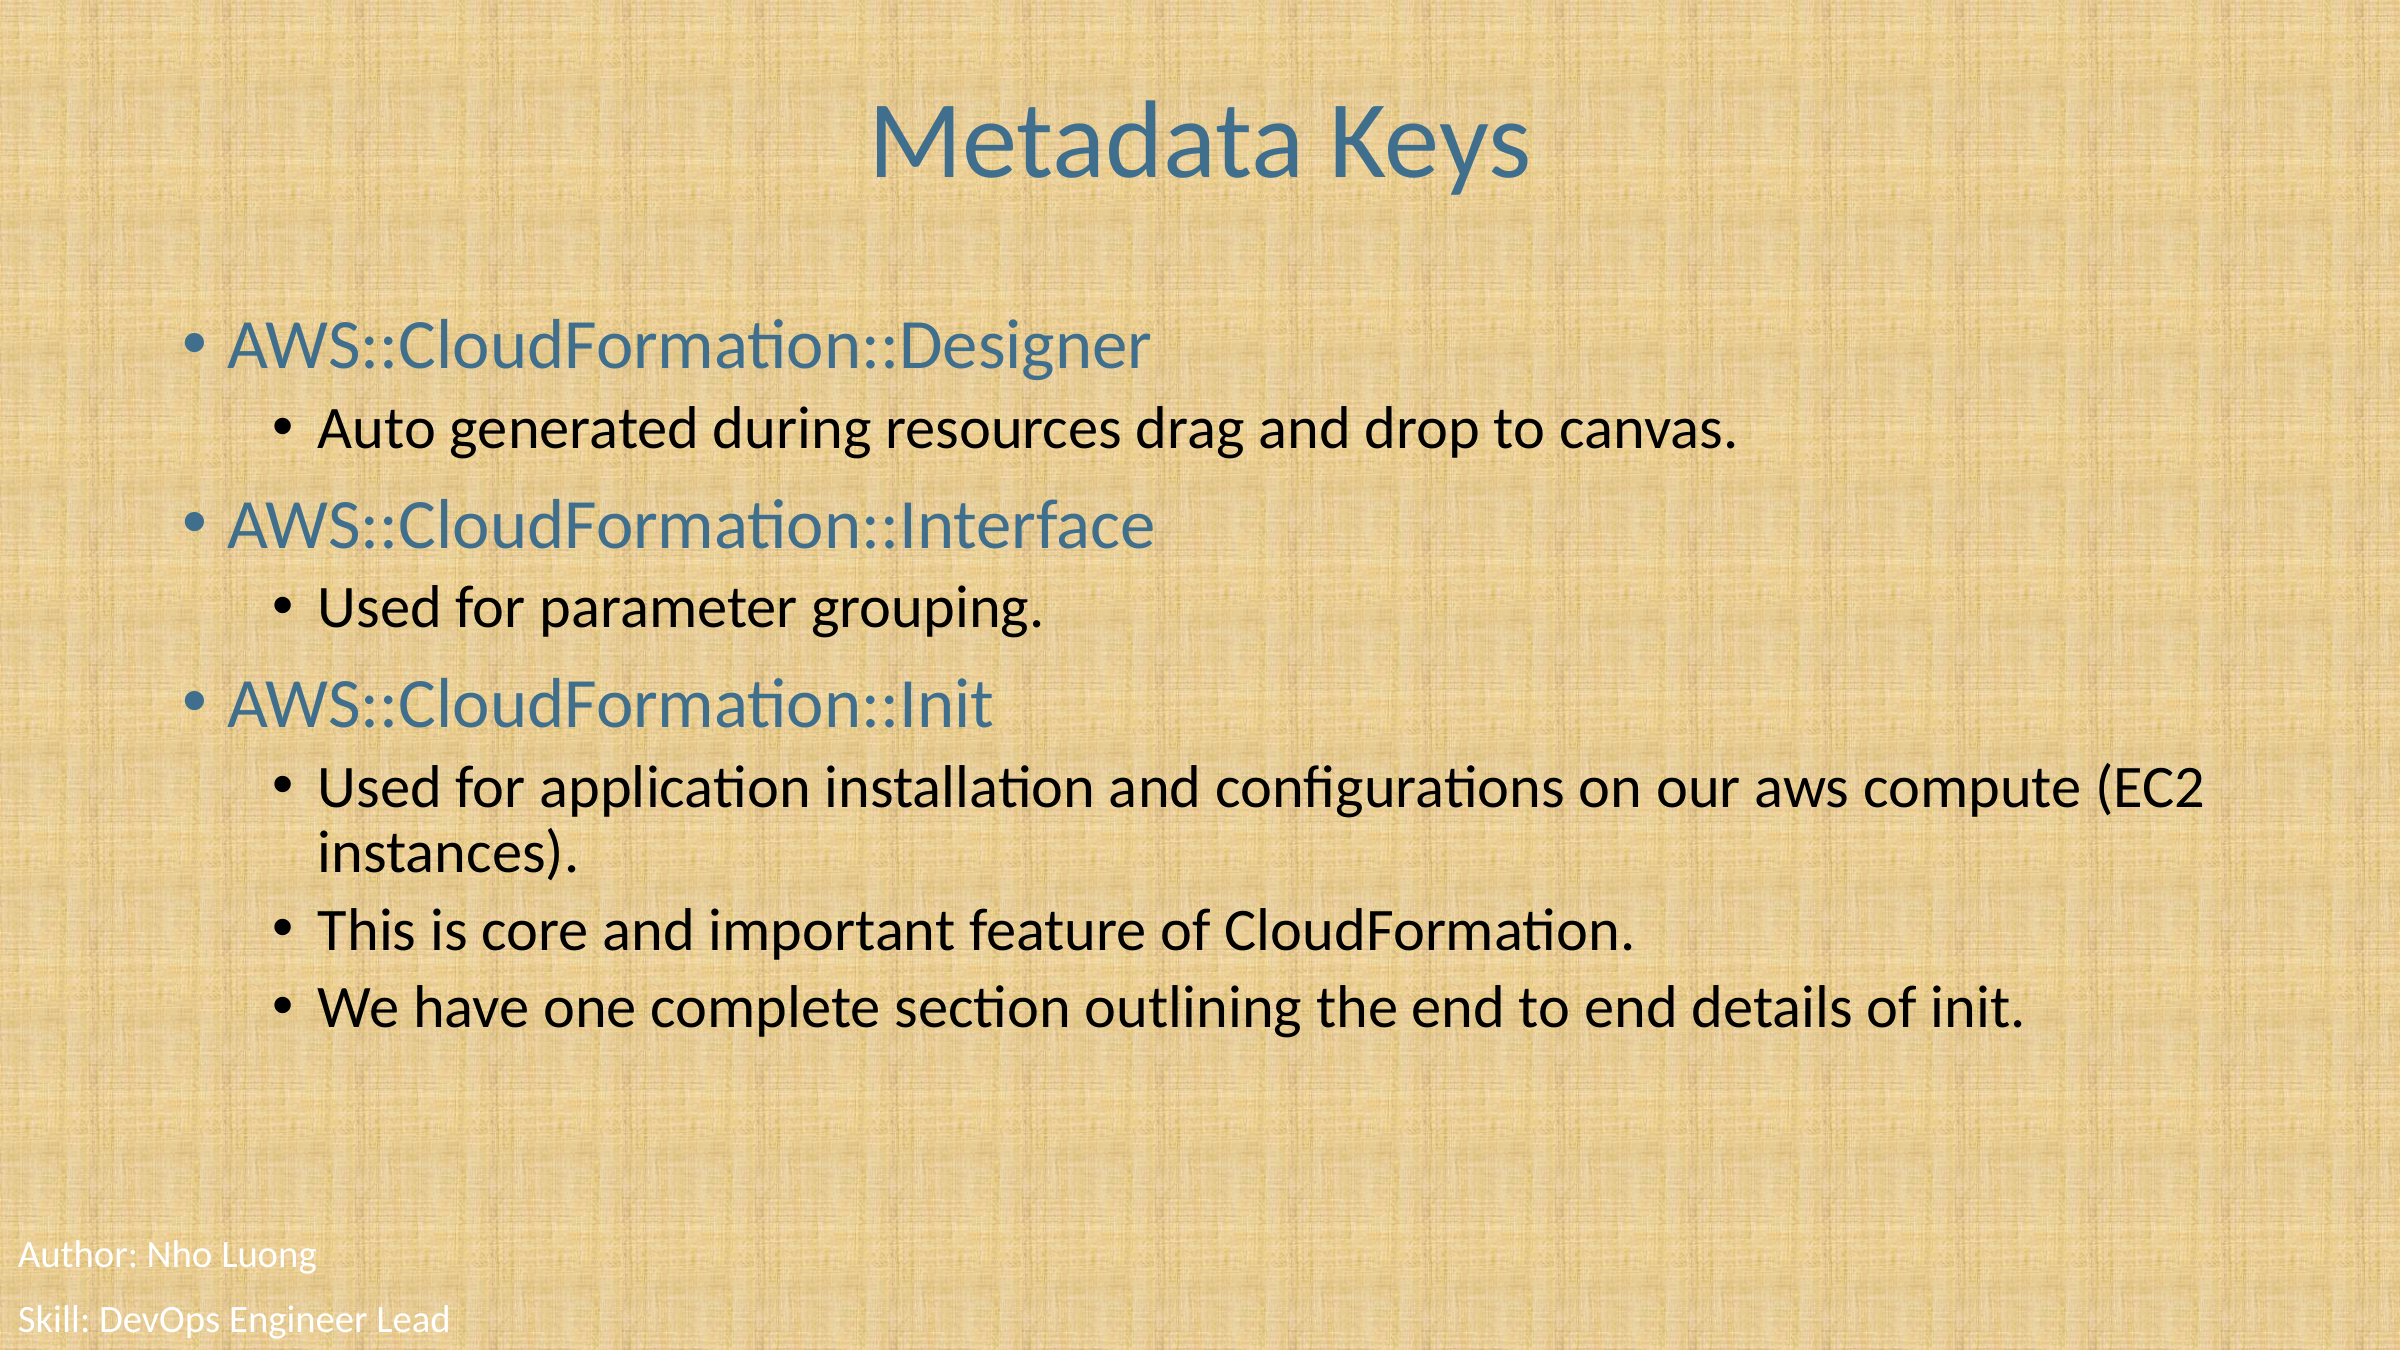

# Metadata Keys
AWS::CloudFormation::Designer
Auto generated during resources drag and drop to canvas.
AWS::CloudFormation::Interface
Used for parameter grouping.
AWS::CloudFormation::Init
Used for application installation and configurations on our aws compute (EC2 instances).
This is core and important feature of CloudFormation.
We have one complete section outlining the end to end details of init.

Author: Nho Luong
Skill: DevOps Engineer Lead